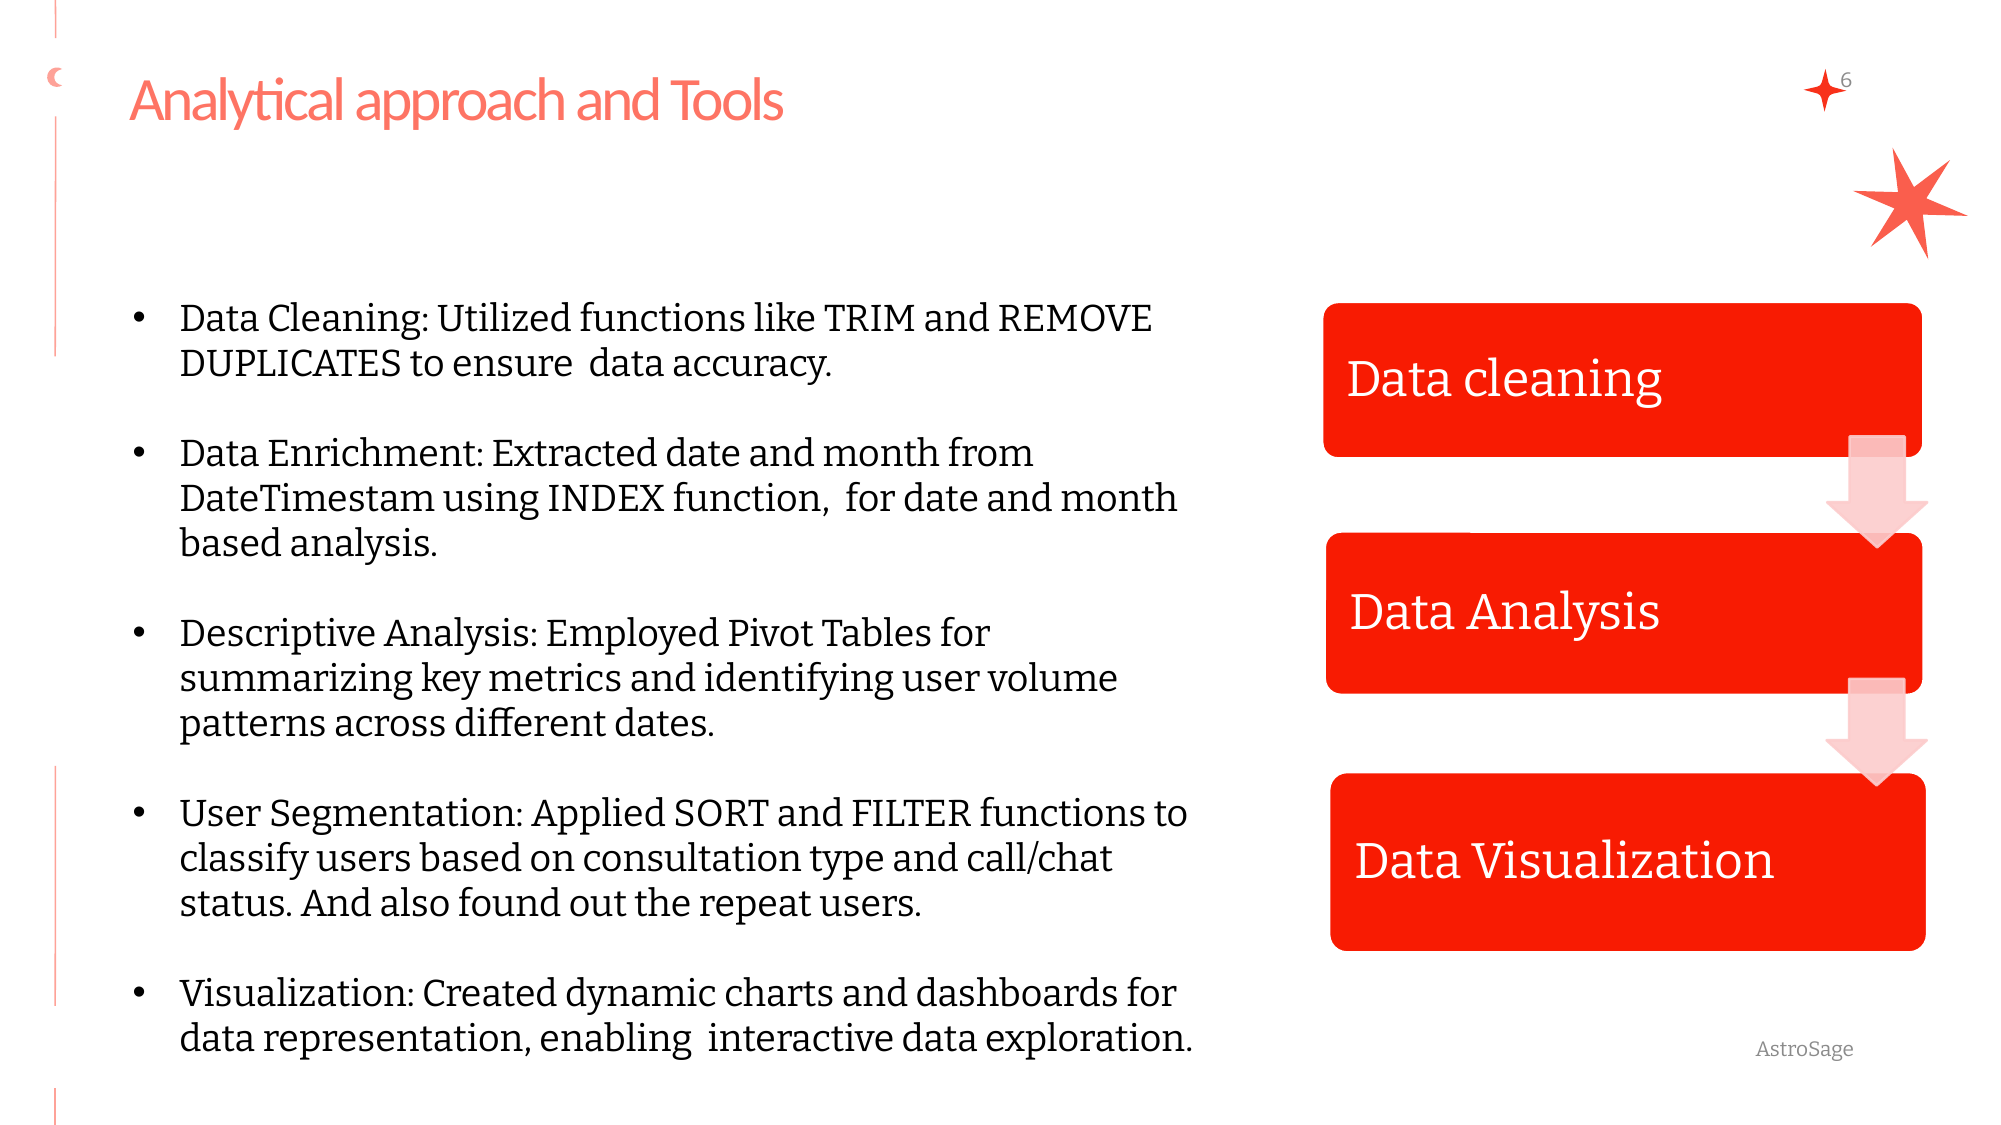

# Analytical approach and Tools
6
Data cleaning
Data Analysis
Data Visualization

Data Cleaning: Utilized functions like TRIM and REMOVE DUPLICATES to ensure  data accuracy.

Data Enrichment: Extracted date and month from DateTimestam using INDEX function,  for date and month based analysis.

Descriptive Analysis: Employed Pivot Tables for summarizing key metrics and identifying user volume patterns across different dates.

User Segmentation: Applied SORT and FILTER functions to classify users based on consultation type and call/chat status. And also found out the repeat users.

Visualization: Created dynamic charts and dashboards for data representation, enabling  interactive data exploration.

AstroSage